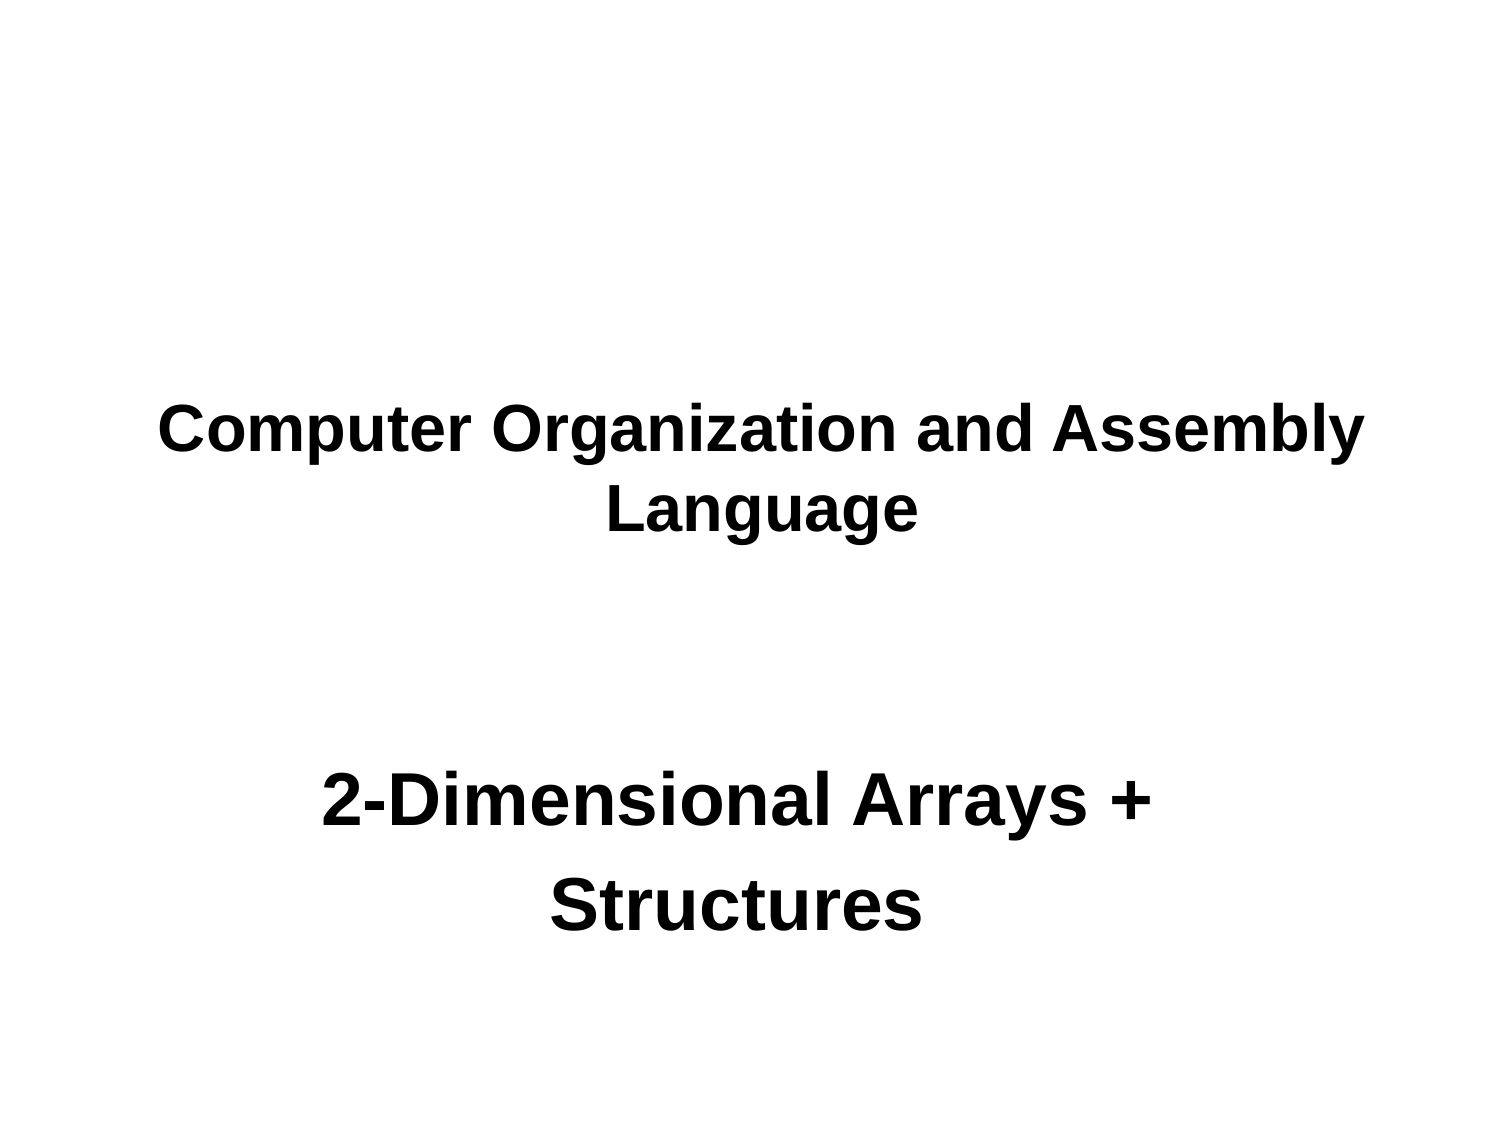

# Computer Organization and Assembly Language

2-Dimensional Arrays +
Structures